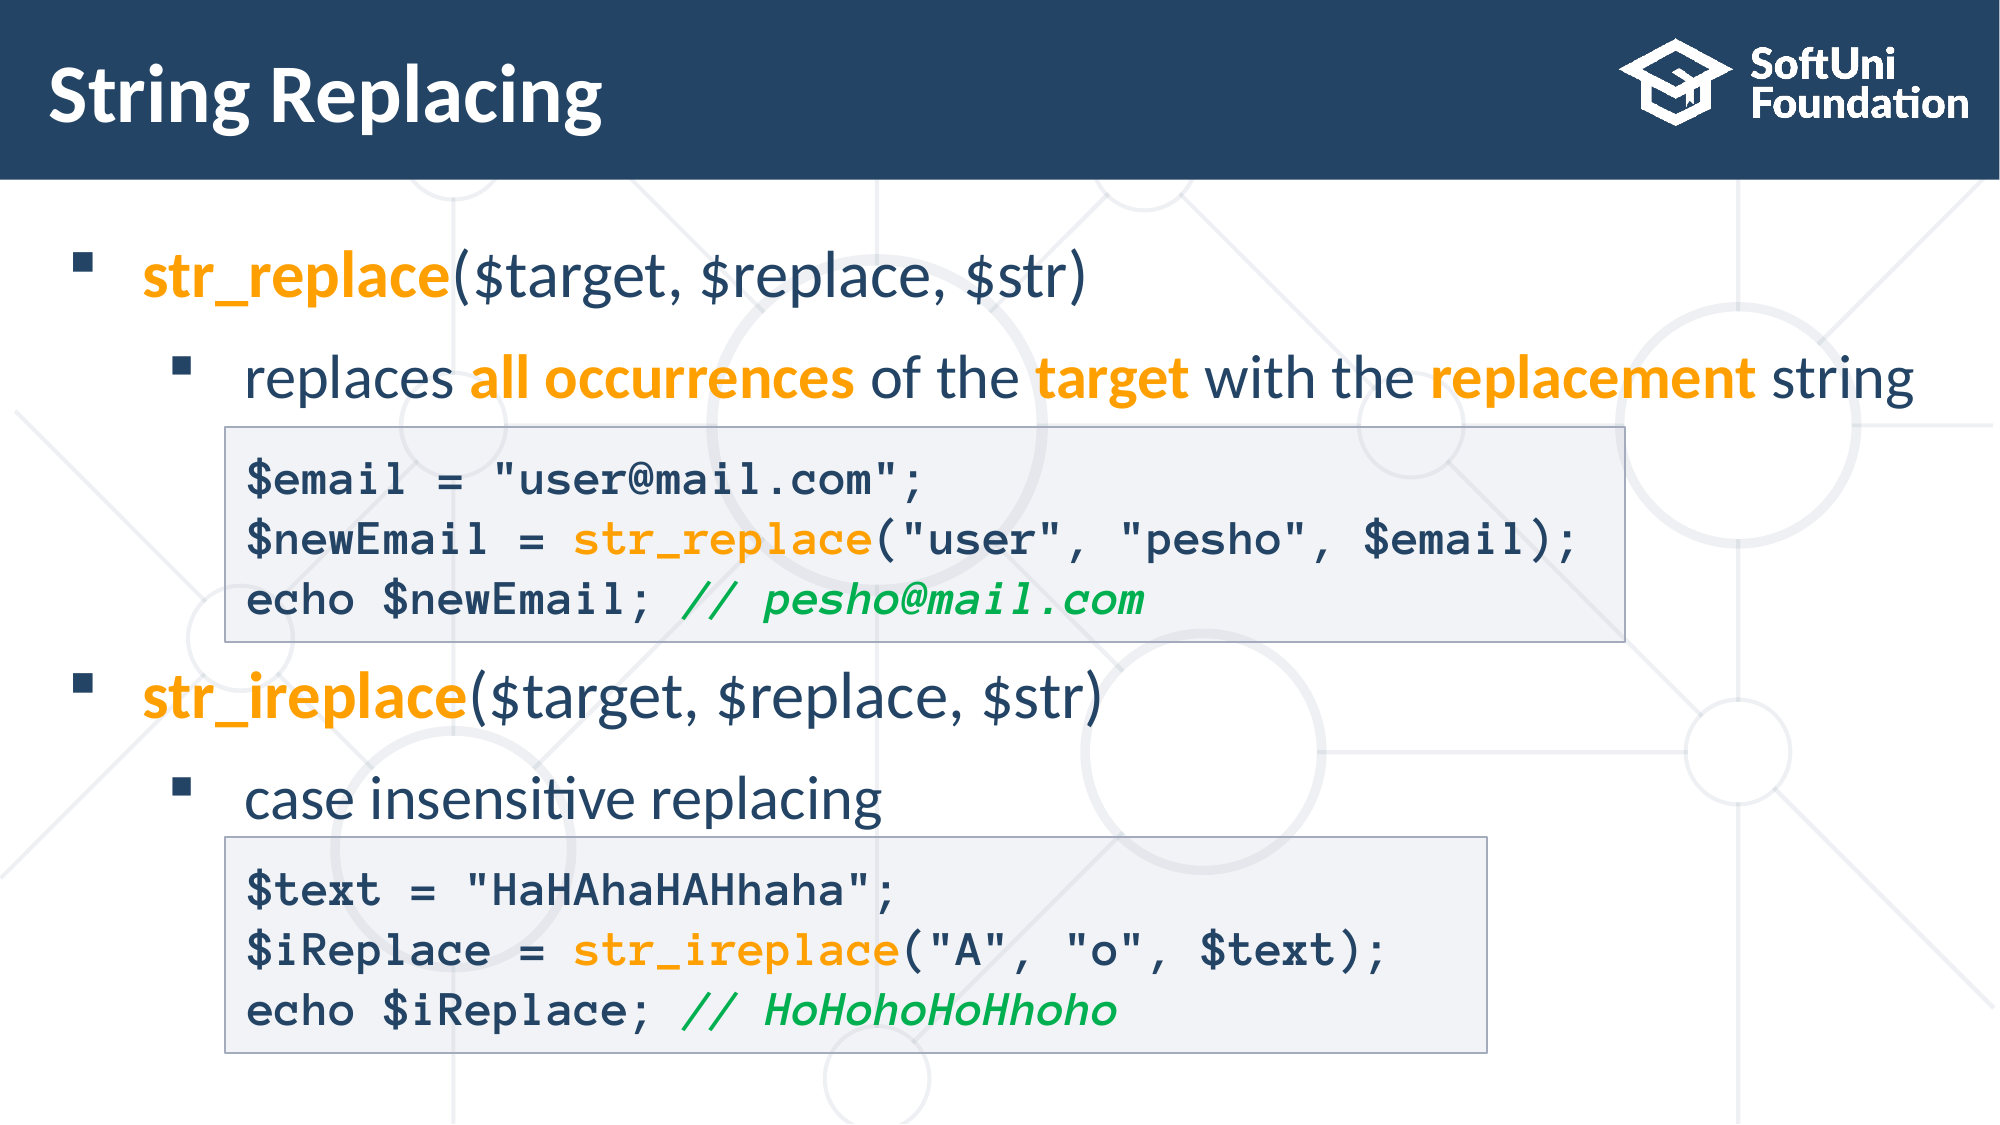

# String Replacing
str_replace($target, $replace, $str)
 replaces all occurrences of the target with the replacement string

str_ireplace($target, $replace, $str)
 case insensitive replacing
$email = "user@mail.com";
$newEmail = str_replace("user", "pesho", $email);
echo $newEmail; // pesho@mail.com
$text = "HaHAhaHAHhaha";
$iReplace = str_ireplace("A", "o", $text);
echo $iReplace; // HoHohoHoHhoho